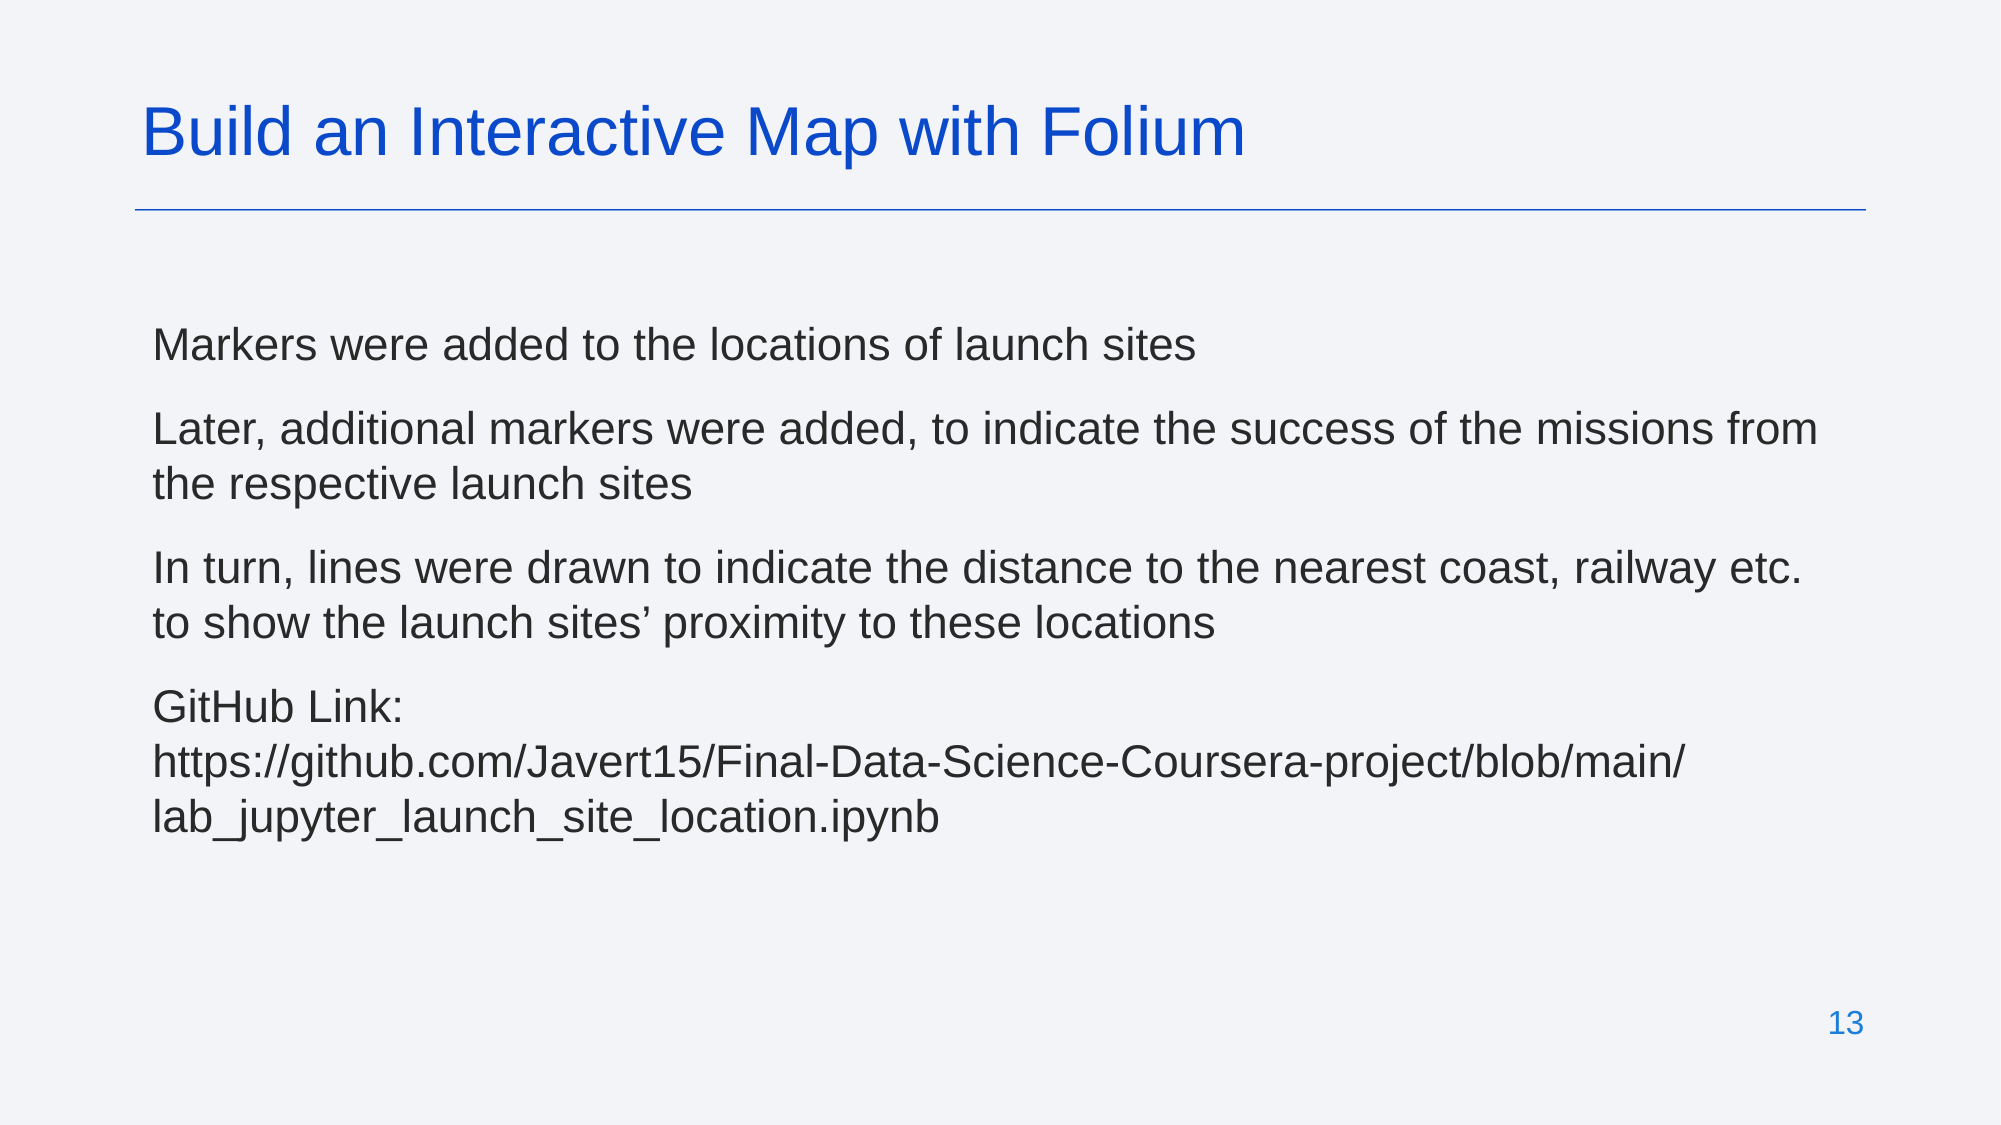

Build an Interactive Map with Folium
Markers were added to the locations of launch sites
Later, additional markers were added, to indicate the success of the missions from the respective launch sites
In turn, lines were drawn to indicate the distance to the nearest coast, railway etc. to show the launch sites’ proximity to these locations
GitHub Link:
https://github.com/Javert15/Final-Data-Science-Coursera-project/blob/main/lab_jupyter_launch_site_location.ipynb

13